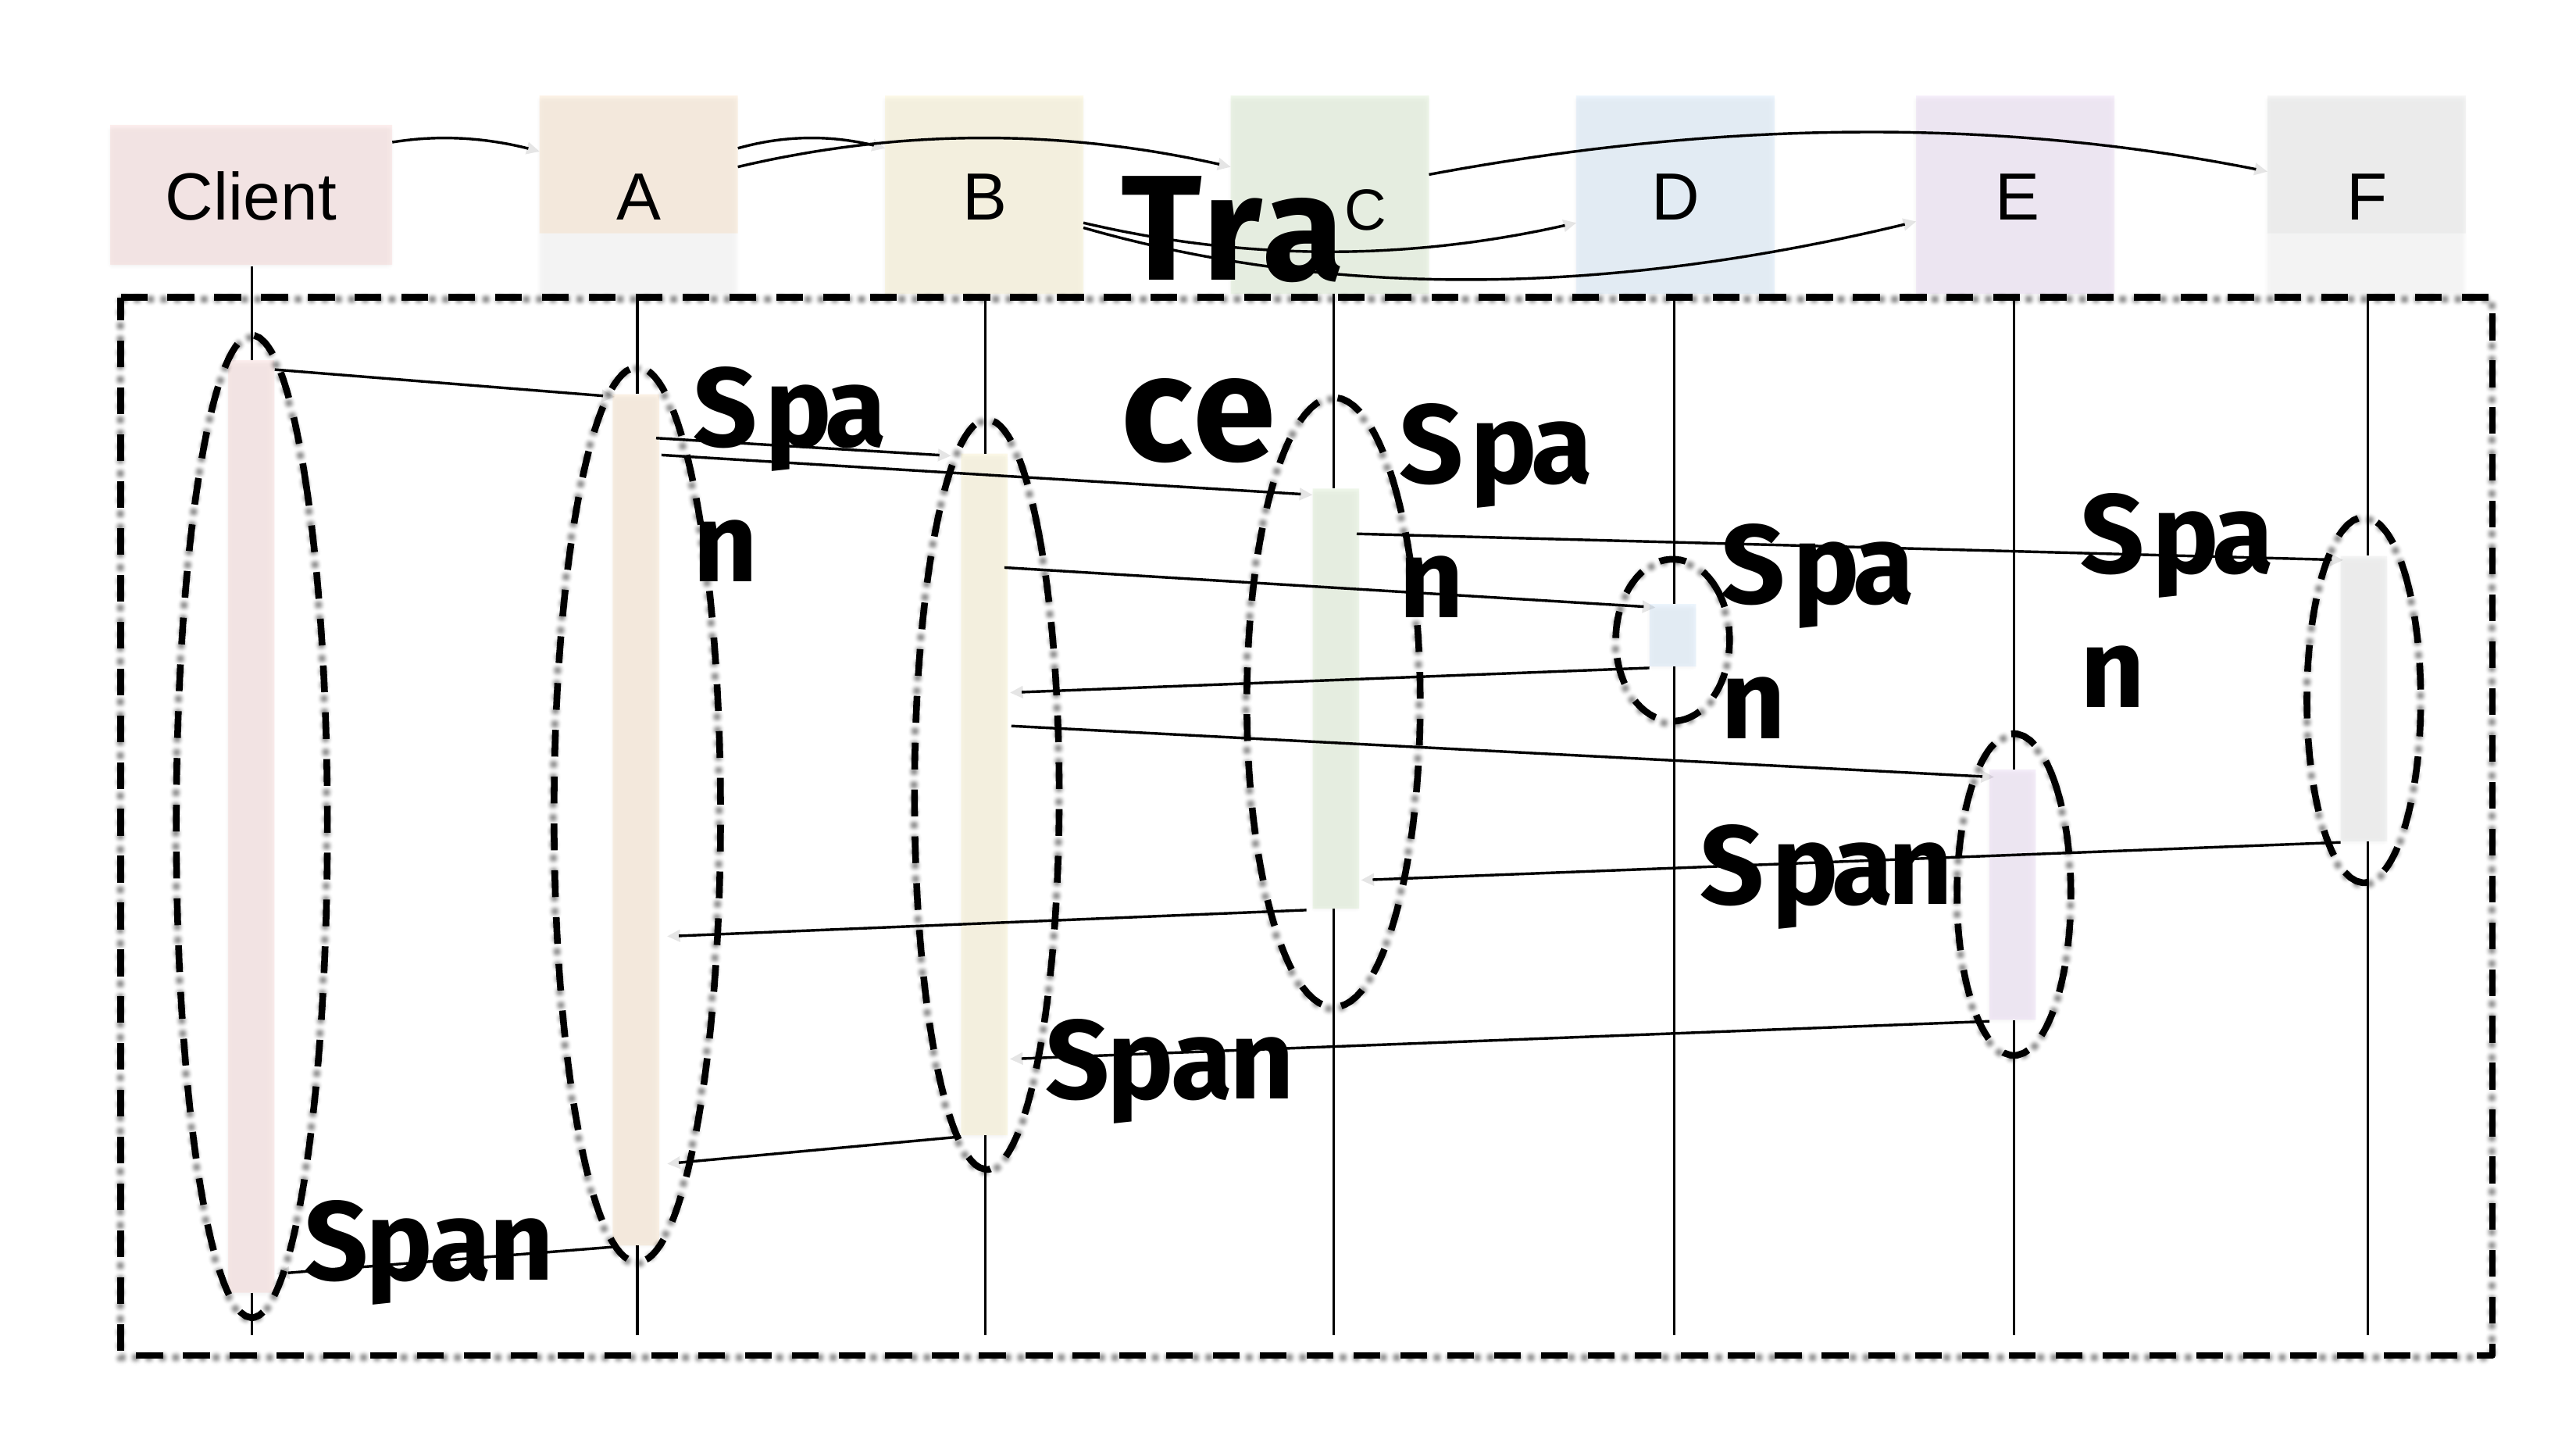

A

F

# TraCce

Client
B
D
E

Span

Span

Span

Span

Span
Span
Span